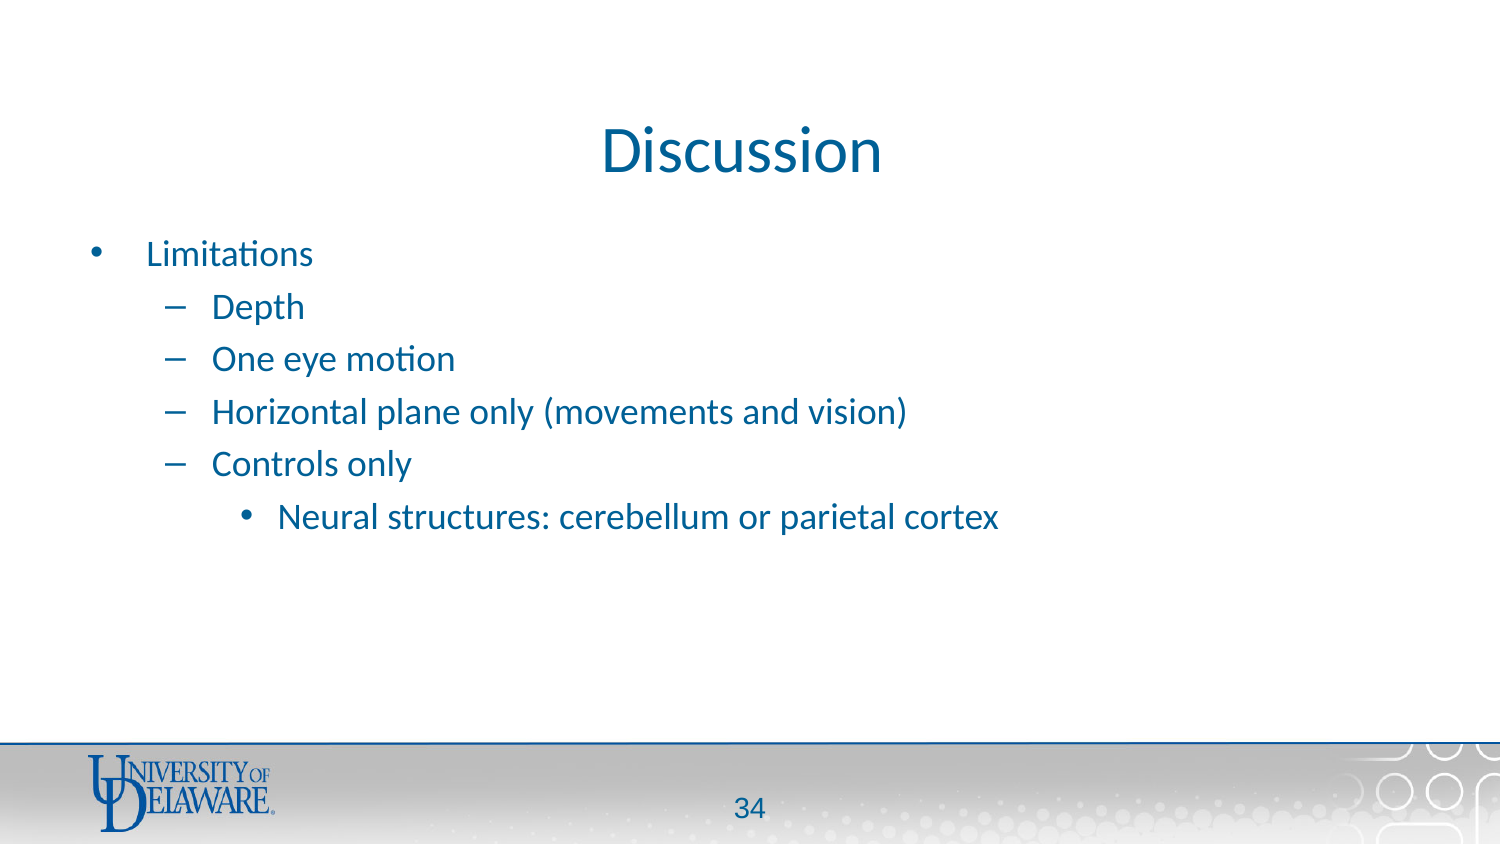

# Discussion
Limitations
Depth
One eye motion
Horizontal plane only (movements and vision)
Controls only
Neural structures: cerebellum or parietal cortex

34